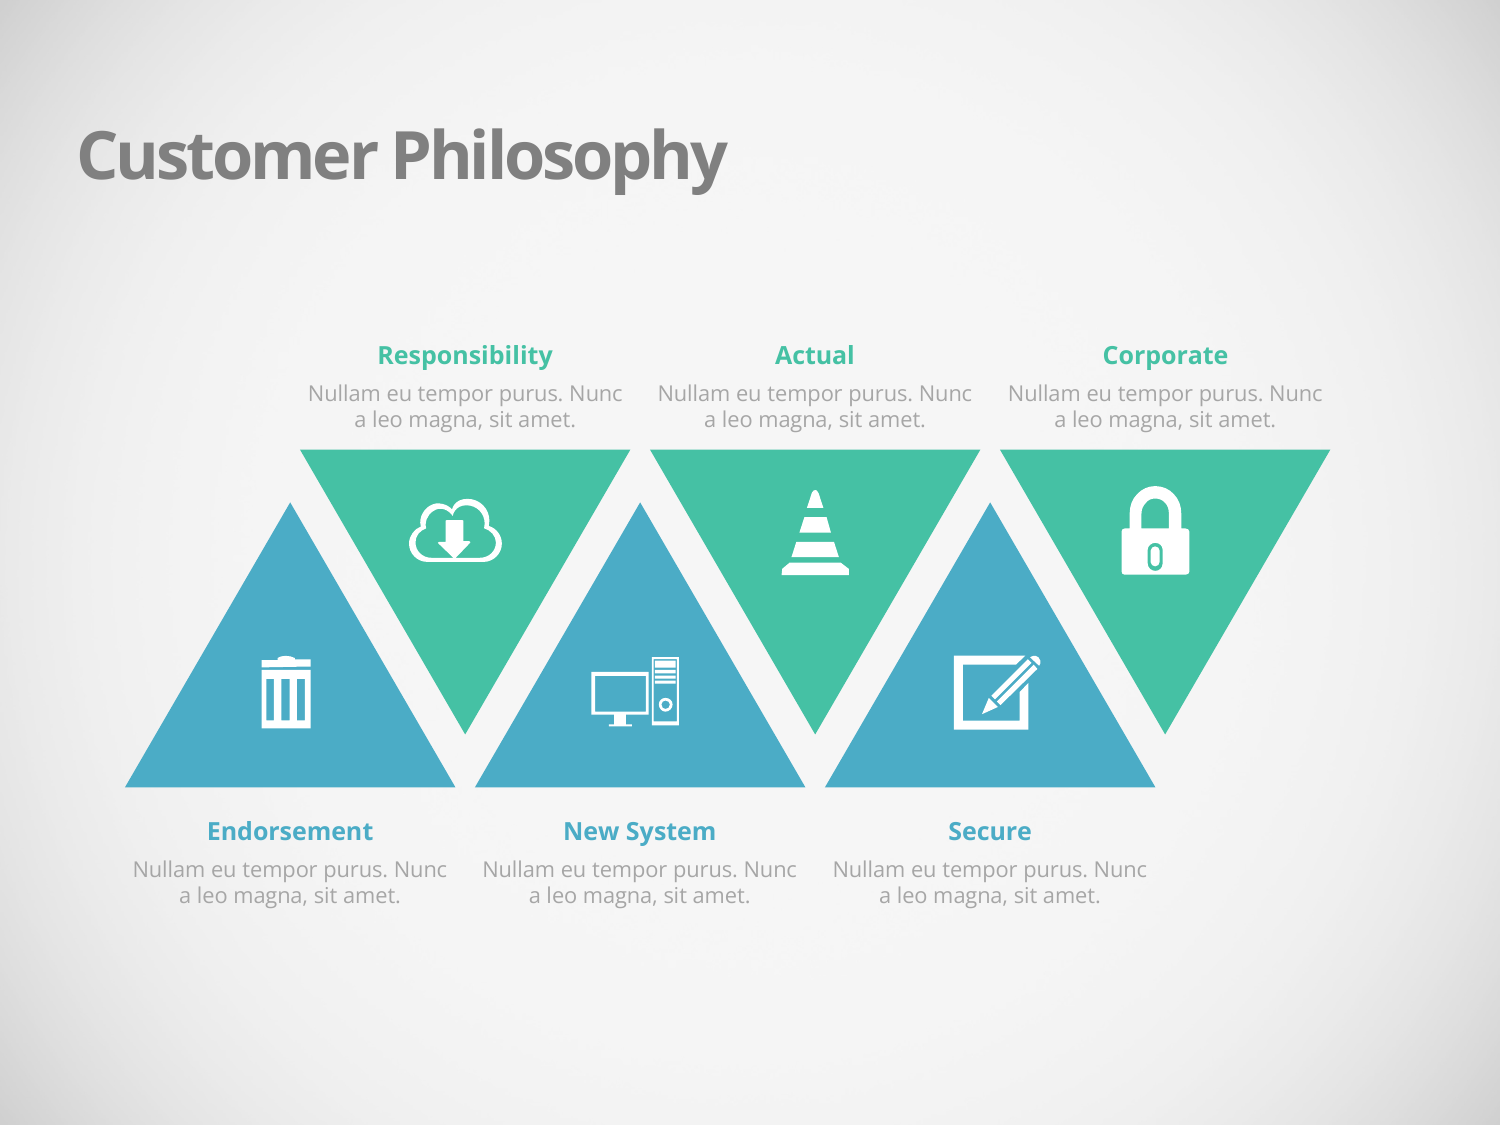

Customer Philosophy
Responsibility

Nullam eu tempor purus. Nunc a leo magna, sit amet.
Actual

Nullam eu tempor purus. Nunc a leo magna, sit amet.
Corporate

Nullam eu tempor purus. Nunc a leo magna, sit amet.

Endorsement

Nullam eu tempor purus. Nunc a leo magna, sit amet.
New System

Nullam eu tempor purus. Nunc a leo magna, sit amet.
Secure

Nullam eu tempor purus. Nunc a leo magna, sit amet.